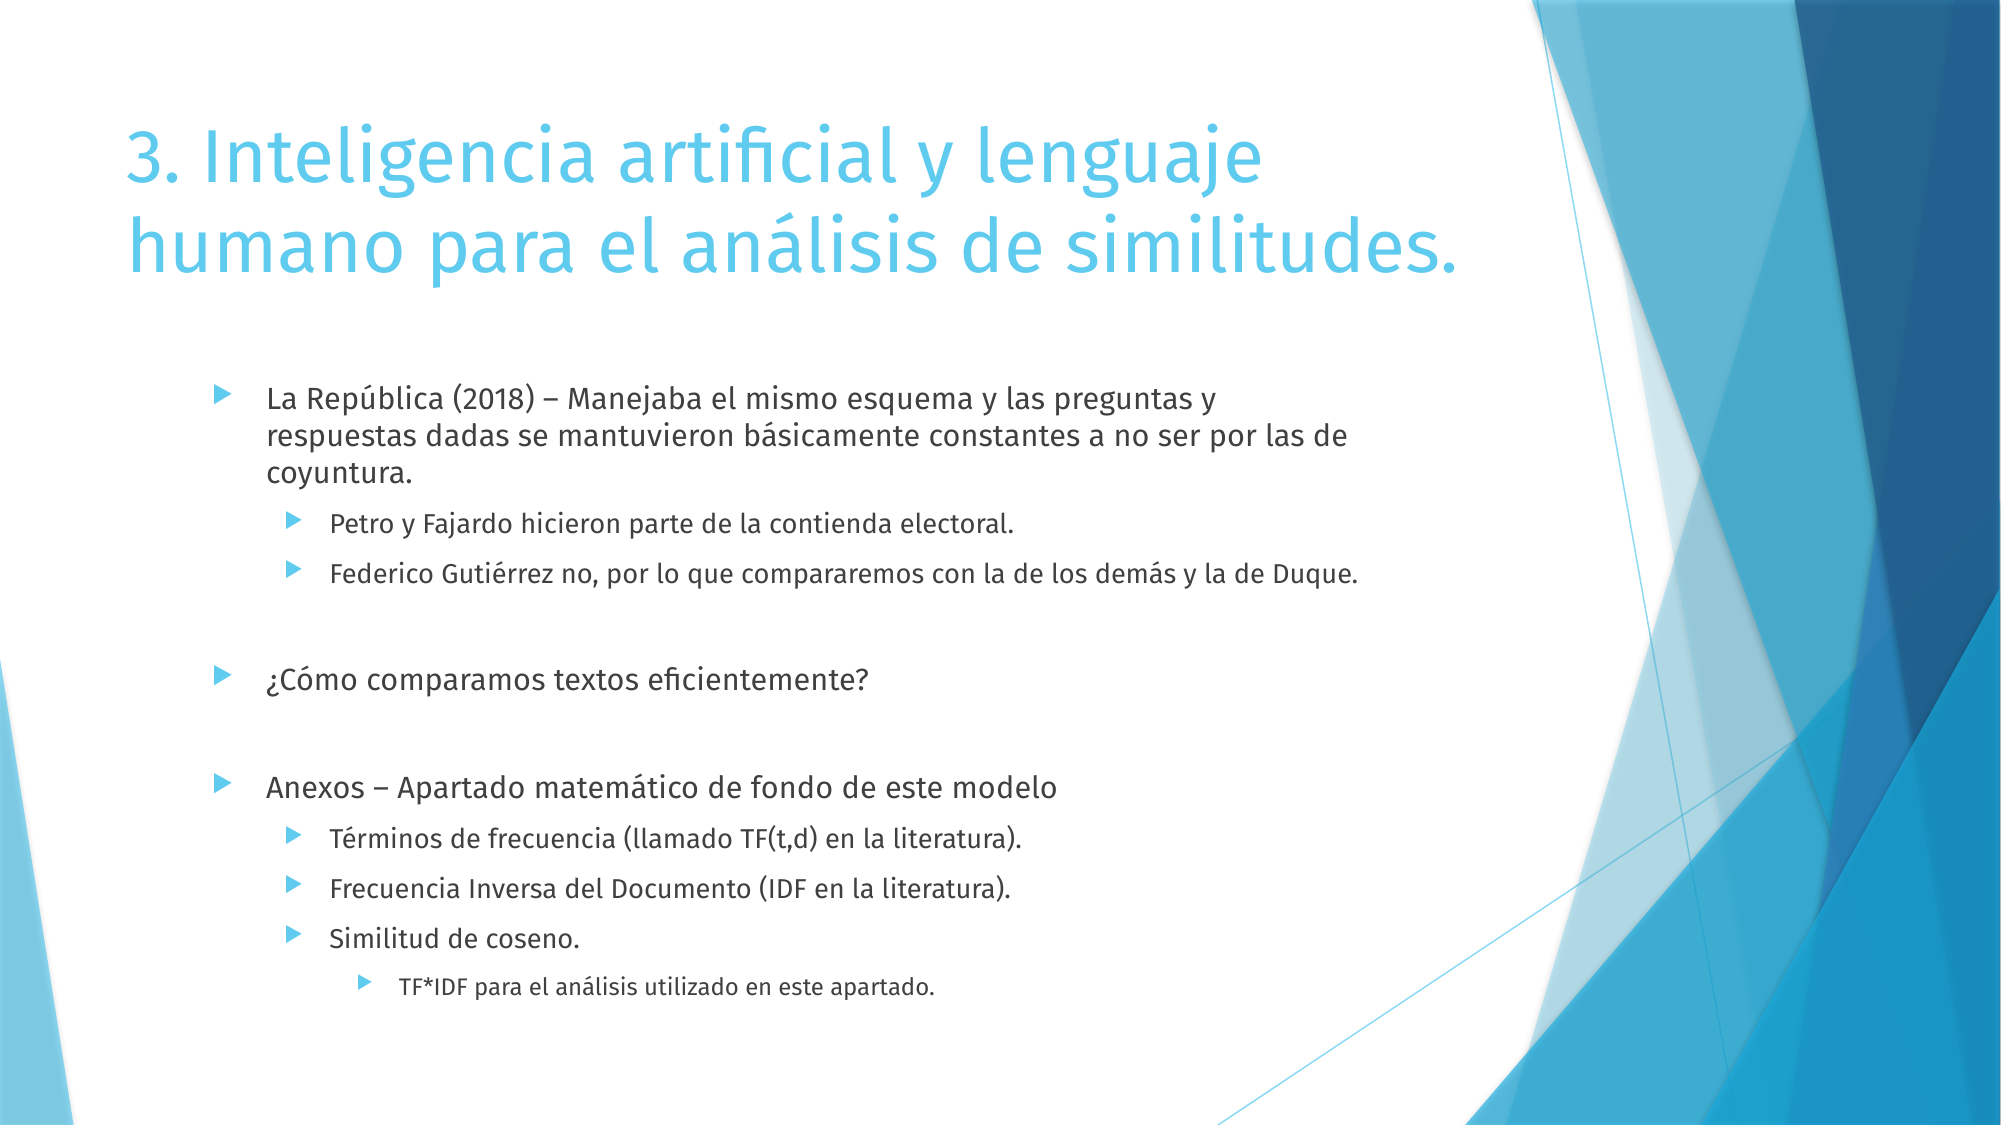

# 3. Inteligencia artificial y lenguaje humano para el análisis de similitudes.
La República (2018) – Manejaba el mismo esquema y las preguntas y respuestas dadas se mantuvieron básicamente constantes a no ser por las de coyuntura.
Petro y Fajardo hicieron parte de la contienda electoral.
Federico Gutiérrez no, por lo que compararemos con la de los demás y la de Duque.

¿Cómo comparamos textos eficientemente?

Anexos – Apartado matemático de fondo de este modelo
Términos de frecuencia (llamado TF(t,d) en la literatura).
Frecuencia Inversa del Documento (IDF en la literatura).
Similitud de coseno.
 TF*IDF para el análisis utilizado en este apartado.